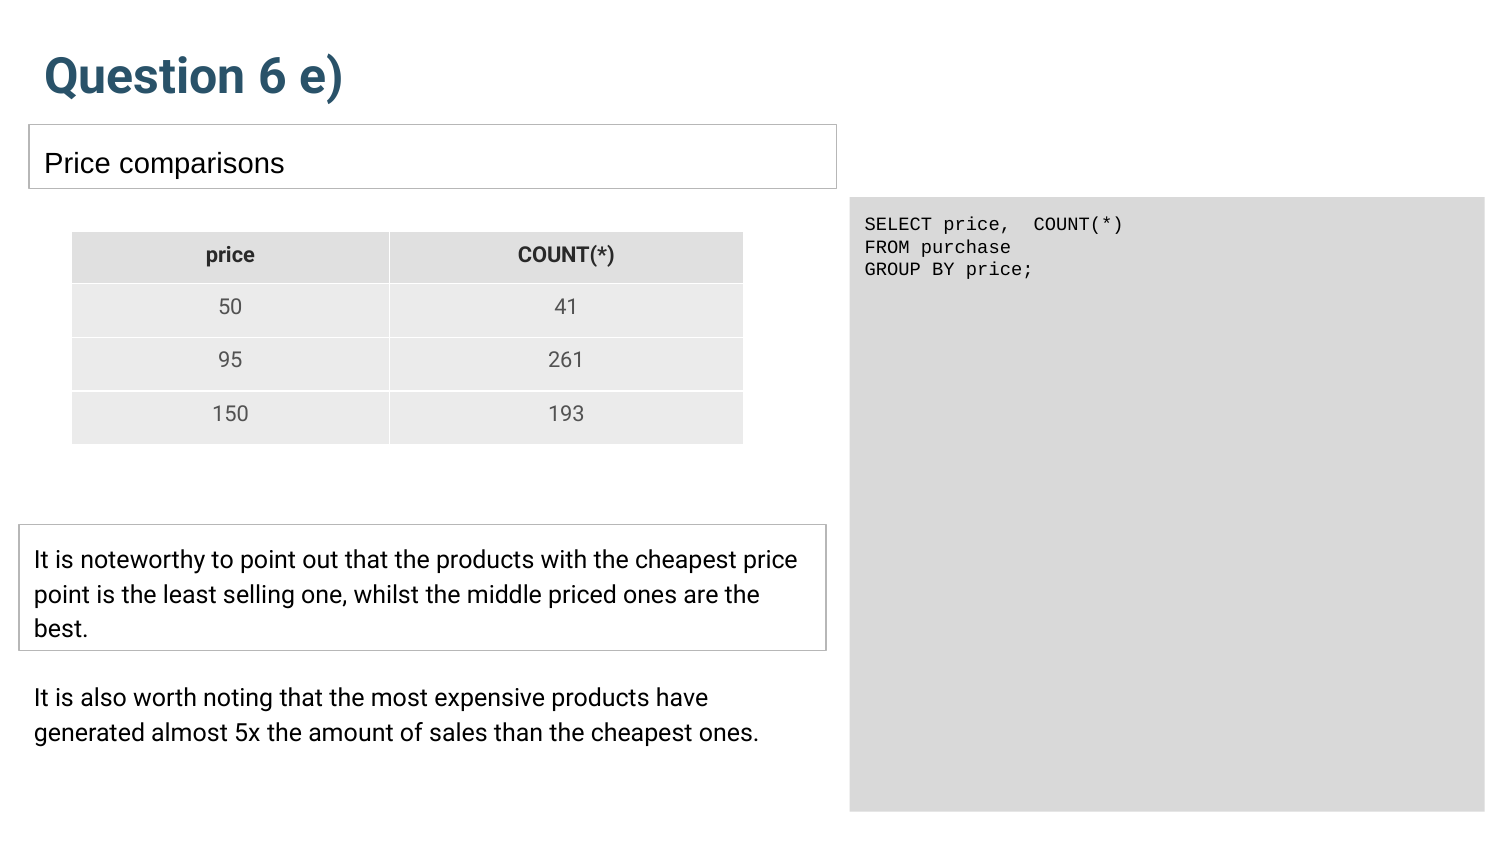

Question 6 e)

Price comparisons

SELECT price,  COUNT(*)
FROM purchase
GROUP BY price;
| price | COUNT(\*) |
| --- | --- |
| 50 | 41 |
| 95 | 261 |
| 150 | 193 |

It is noteworthy to point out that the products with the cheapest price point is the least selling one, whilst the middle priced ones are the best.

It is also worth noting that the most expensive products have generated almost 5x the amount of sales than the cheapest ones.